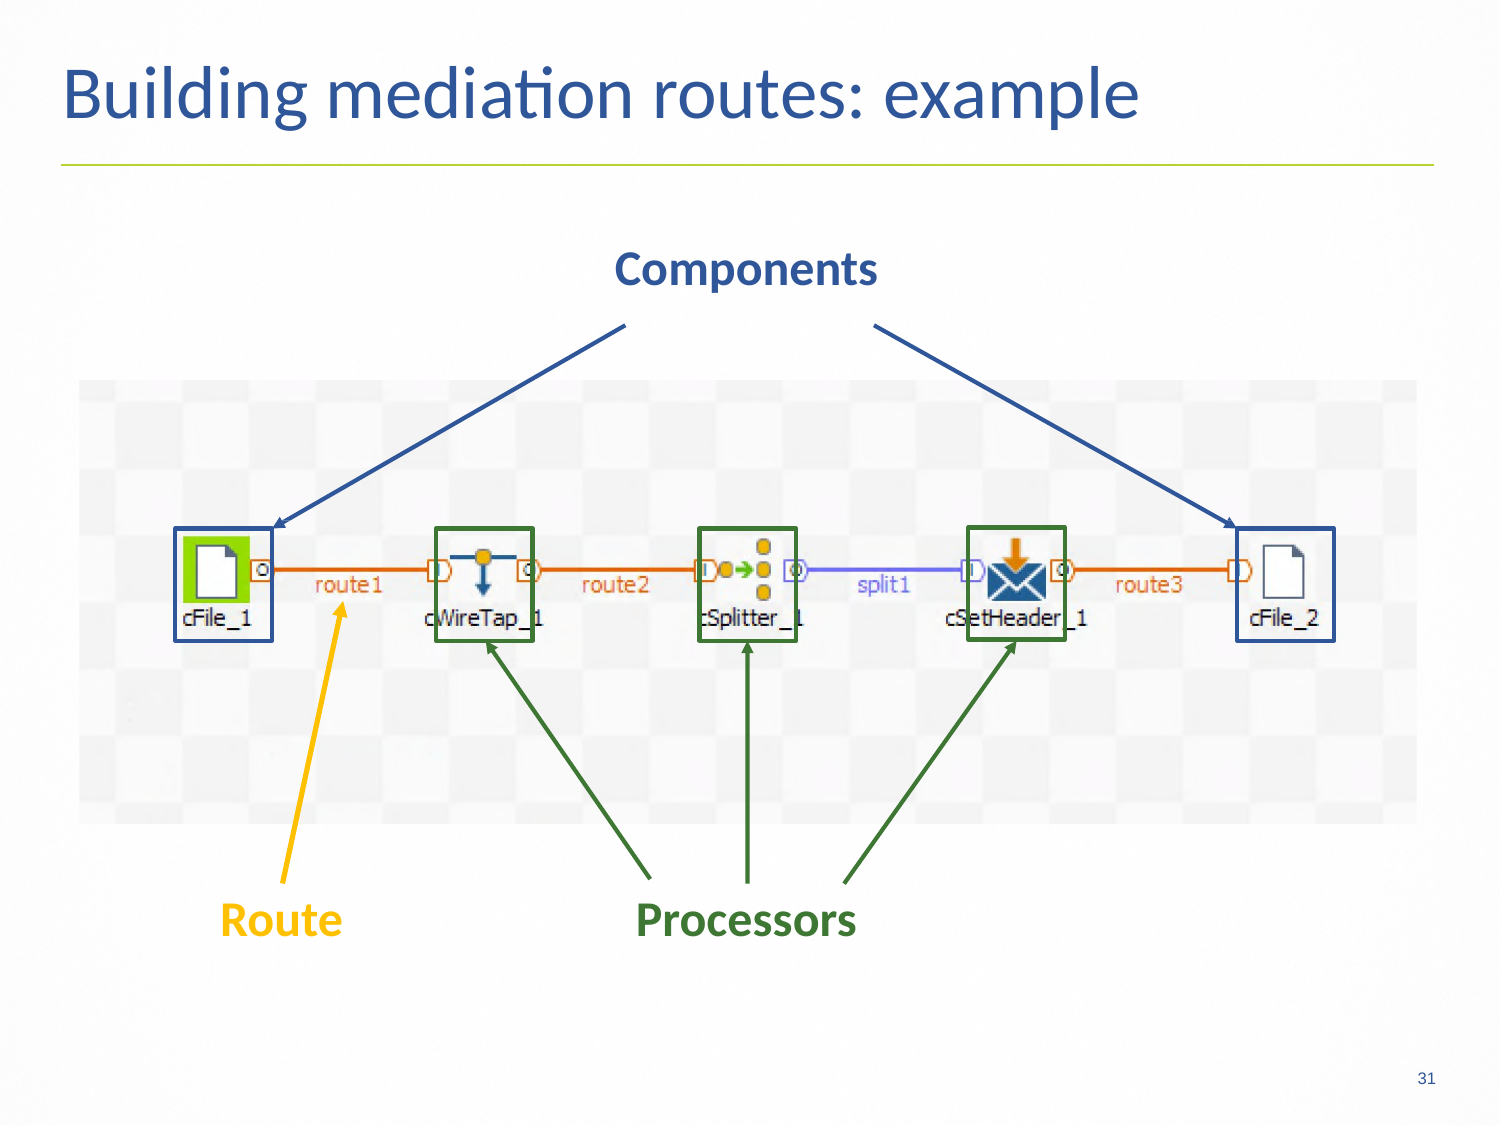

31
# Building mediation routes: example

Components

Route
Processors